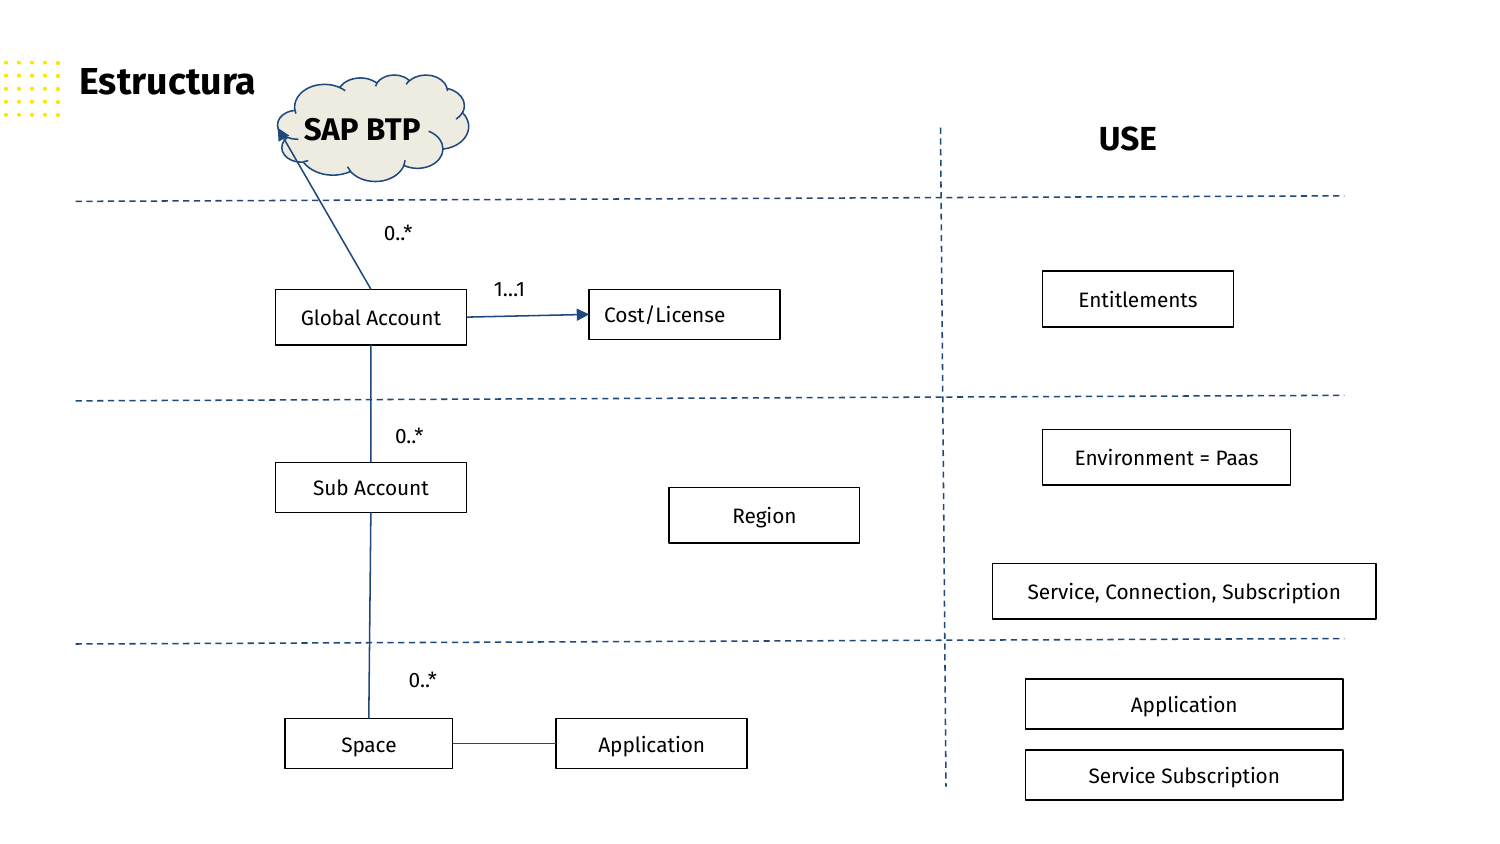

# Estructura

SAP BTP
USE
0..*
1…1
Entitlements
Cost/License
Global Account
0..*
Environment = Paas
Sub Account
Region
Service, Connection, Subscription
0..*
Application
Space
Application
Service Subscription